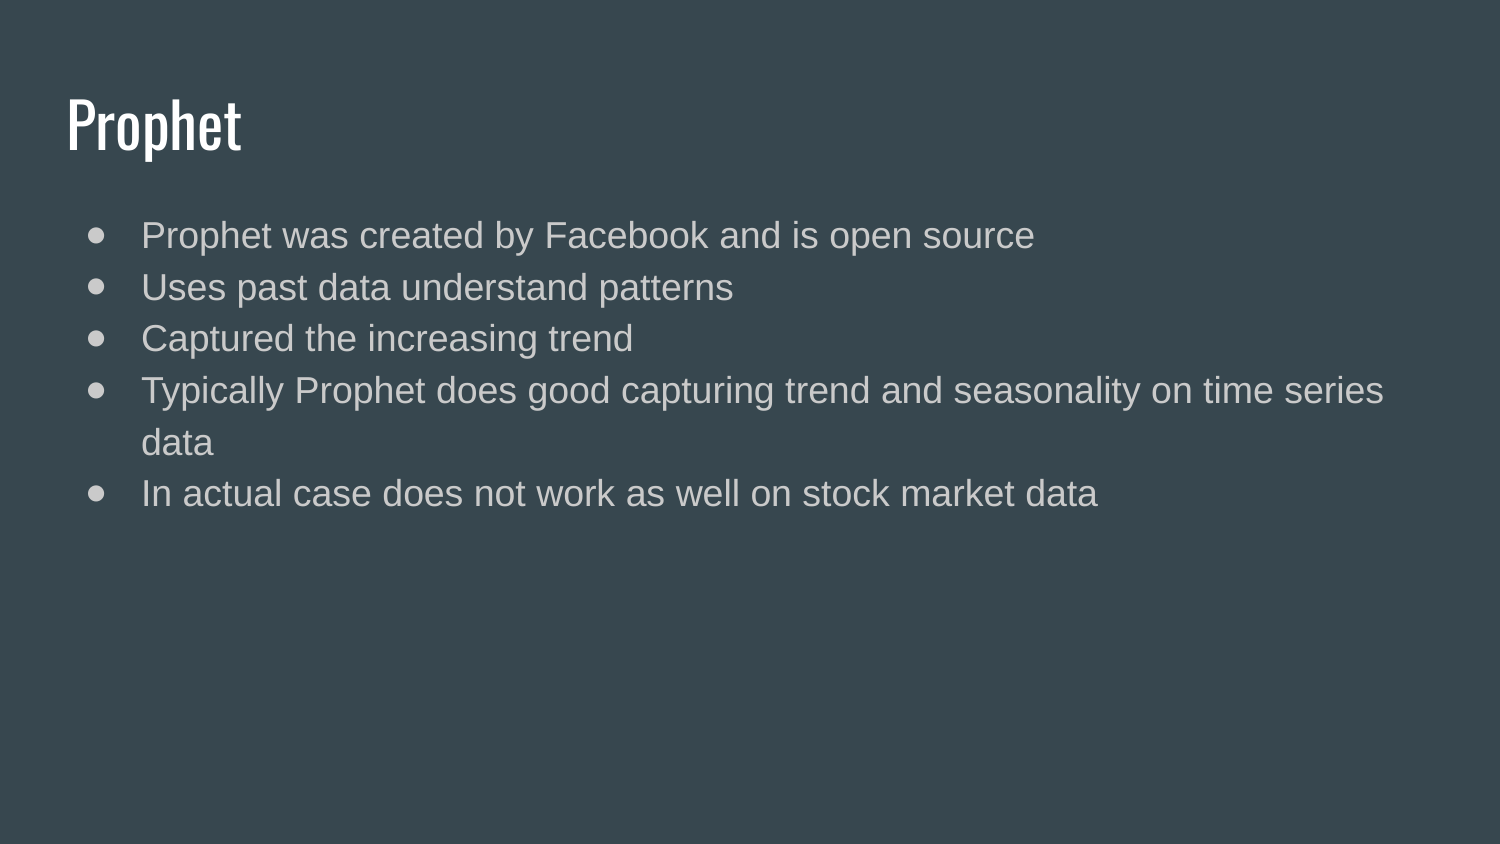

# Prophet
Prophet was created by Facebook and is open source
Uses past data understand patterns
Captured the increasing trend
Typically Prophet does good capturing trend and seasonality on time series data
In actual case does not work as well on stock market data